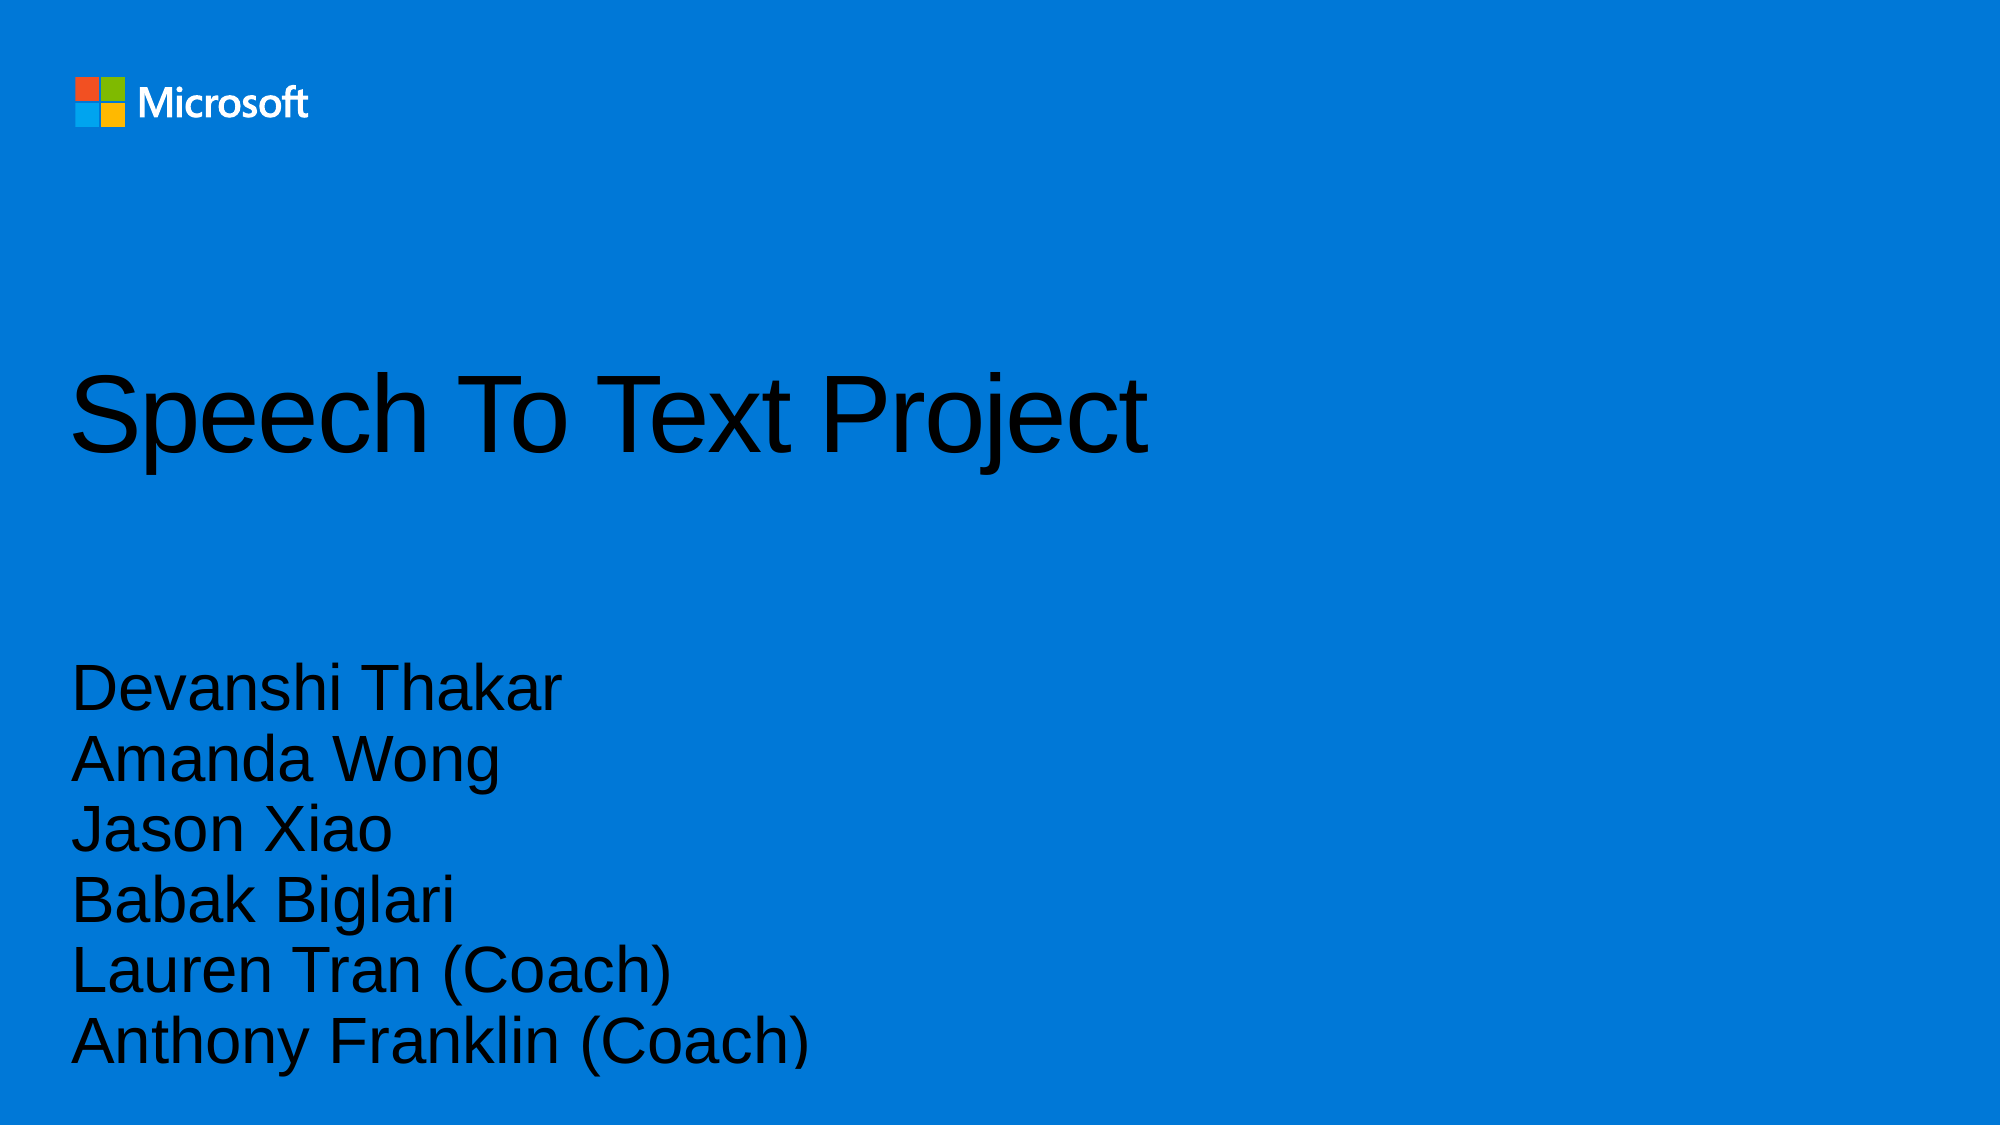

# Speech To Text Project
Devanshi Thakar
Amanda Wong
Jason Xiao
Babak Biglari
Lauren Tran (Coach)
Anthony Franklin (Coach)